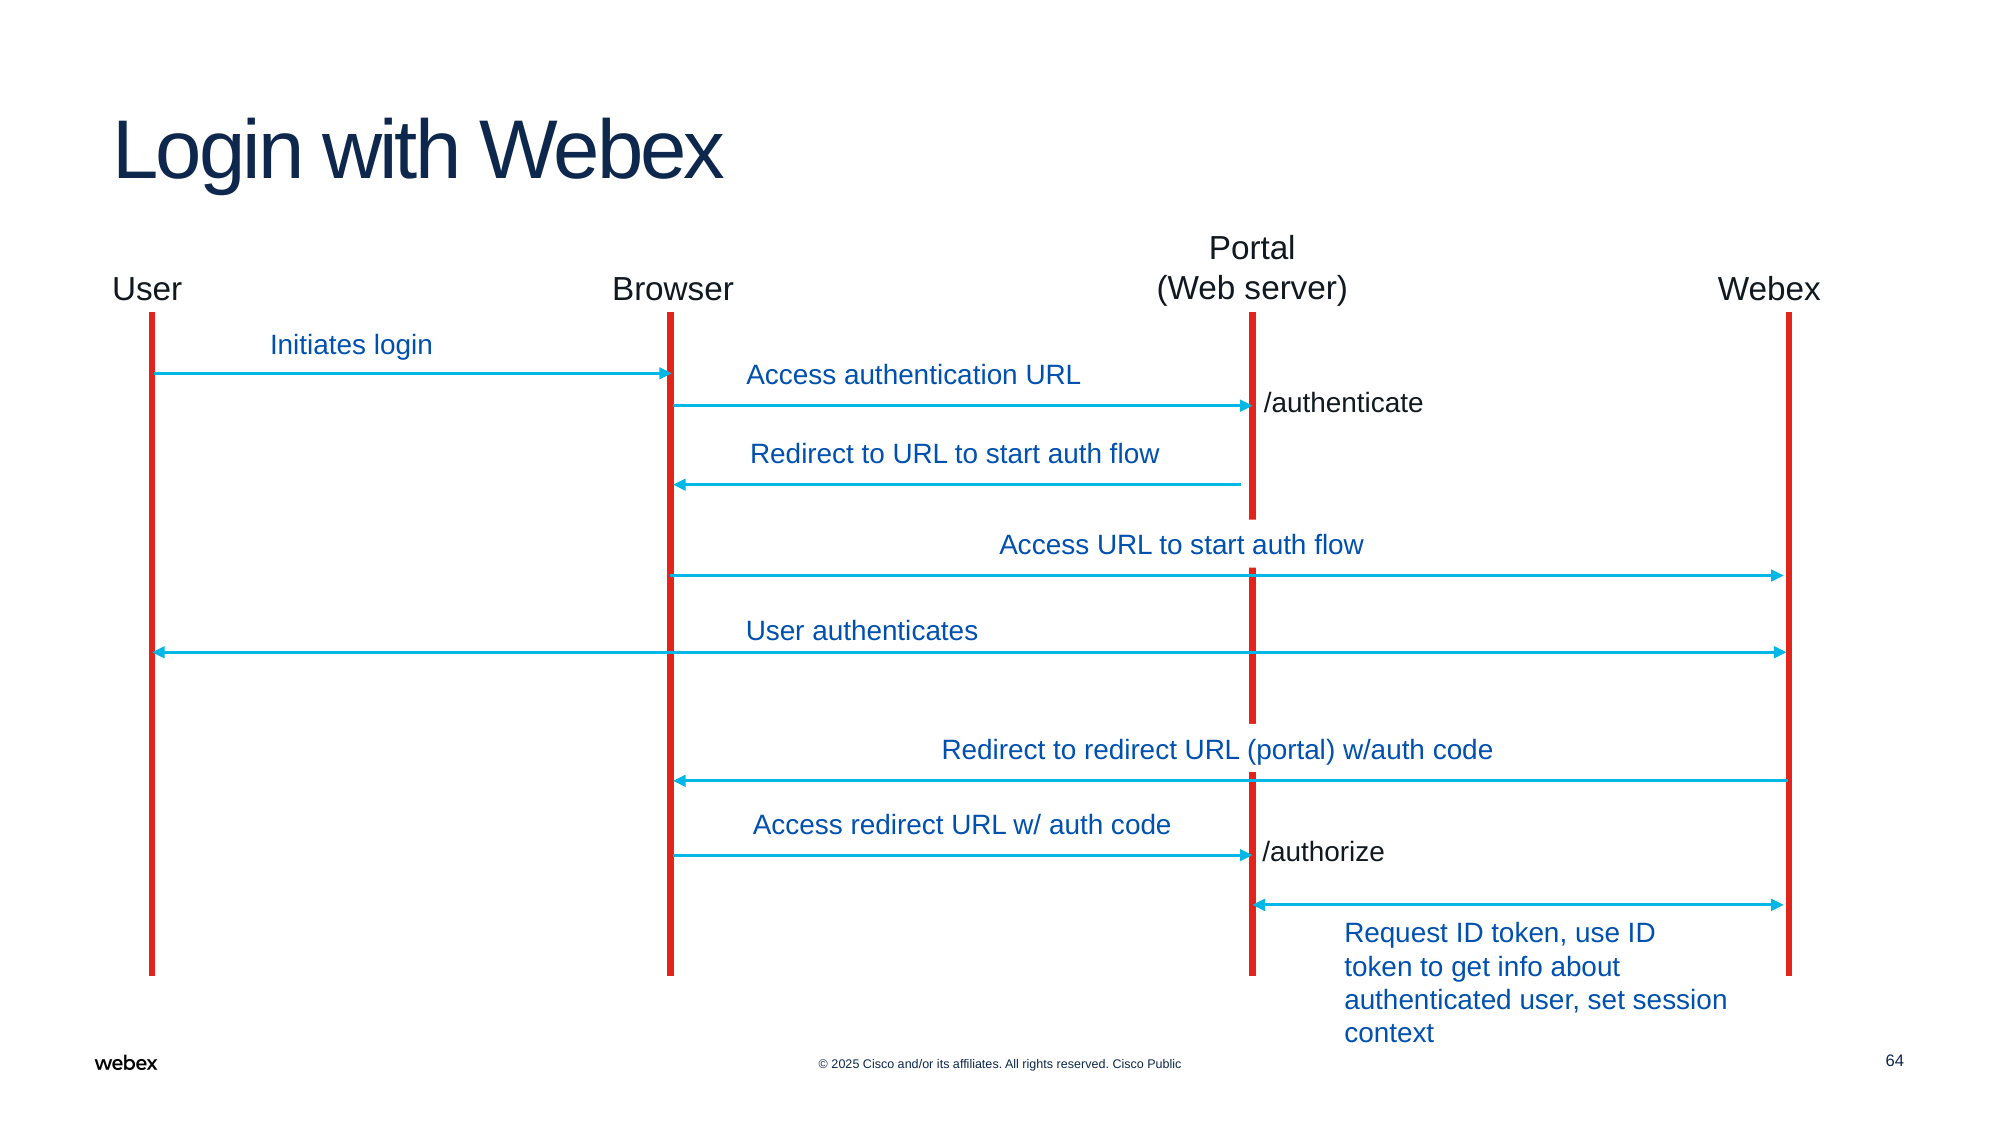

# Login with Webex
 Portal
(Web server)
User
 Browser
Webex
Initiates login
Access authentication URL
/authenticate
Redirect to URL to start auth flow
Access URL to start auth flow
User authenticates
Redirect to redirect URL (portal) w/auth code
Access redirect URL w/ auth code
/authorize
Request ID token, use ID token to get info about authenticated user, set session context